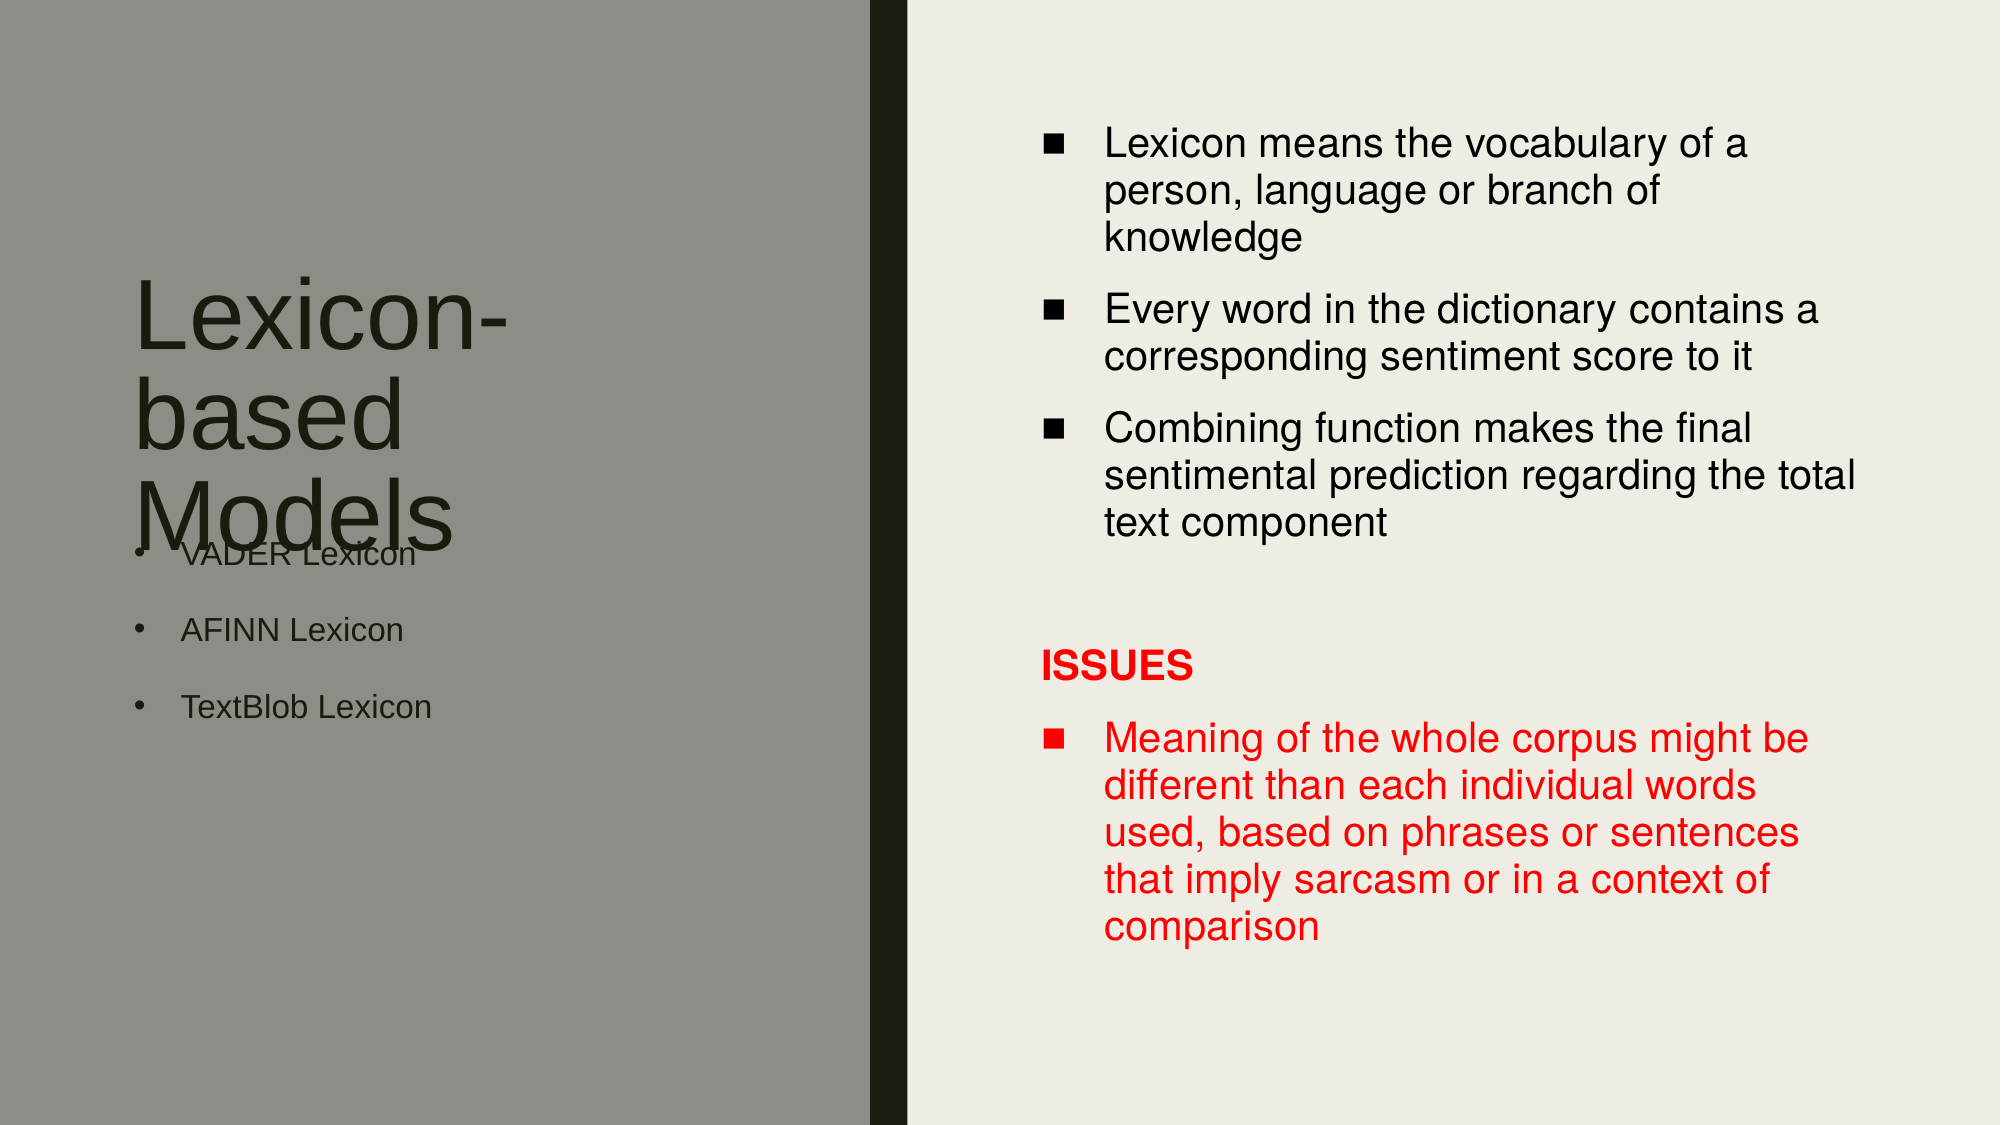

Lexicon means the vocabulary of a person, language or branch of knowledge
Every word in the dictionary contains a corresponding sentiment score to it
Combining function makes the final sentimental prediction regarding the total text component

ISSUES
Meaning of the whole corpus might be different than each individual words used, based on phrases or sentences that imply sarcasm or in a context of comparison
# Lexicon-based Models
VADER Lexicon
AFINN Lexicon
TextBlob Lexicon